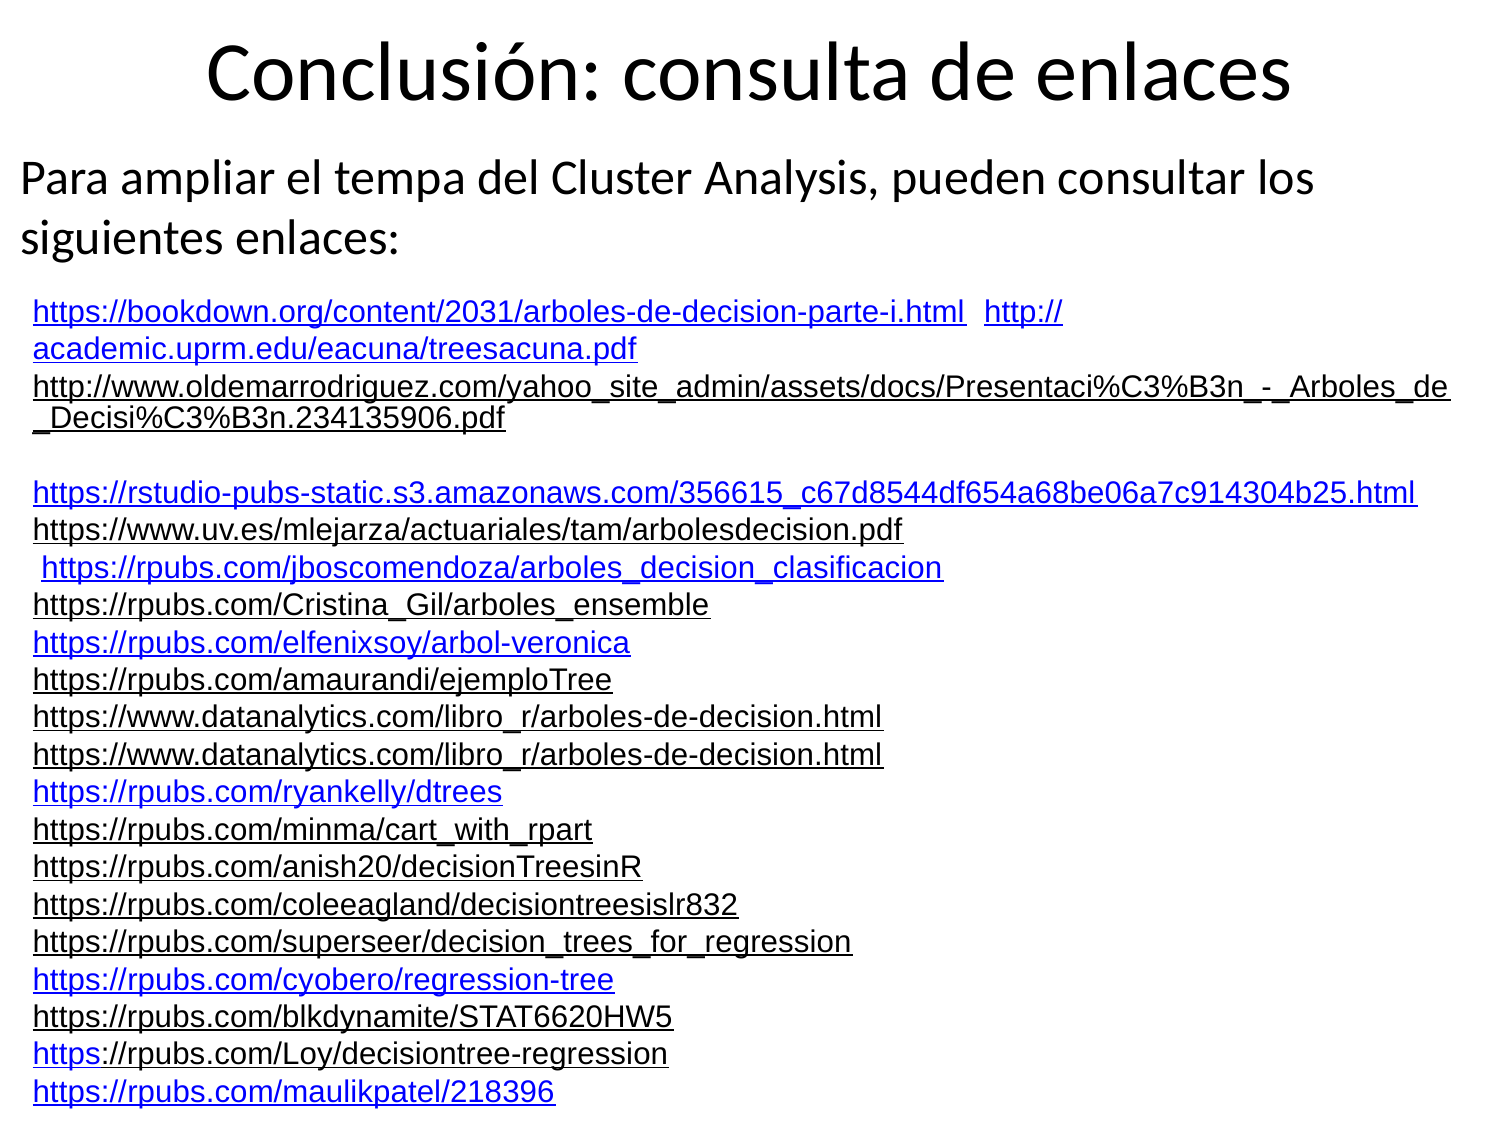

# Conclusión: consulta de enlaces
Para ampliar el tempa del Cluster Analysis, pueden consultar los siguientes enlaces:
https://bookdown.org/content/2031/arboles-de-decision-parte-i.html  http://academic.uprm.edu/eacuna/treesacuna.pdf
http://www.oldemarrodriguez.com/yahoo_site_admin/assets/docs/Presentaci%C3%B3n_-_Arboles_de_Decisi%C3%B3n.234135906.pdf
https://rstudio-pubs-static.s3.amazonaws.com/356615_c67d8544df654a68be06a7c914304b25.html
https://www.uv.es/mlejarza/actuariales/tam/arbolesdecision.pdf
 https://rpubs.com/jboscomendoza/arboles_decision_clasificacion
https://rpubs.com/Cristina_Gil/arboles_ensemble
https://rpubs.com/elfenixsoy/arbol-veronica
https://rpubs.com/amaurandi/ejemploTree
https://www.datanalytics.com/libro_r/arboles-de-decision.html
https://www.datanalytics.com/libro_r/arboles-de-decision.html
https://rpubs.com/ryankelly/dtrees
https://rpubs.com/minma/cart_with_rpart
https://rpubs.com/anish20/decisionTreesinR
https://rpubs.com/coleeagland/decisiontreesislr832
https://rpubs.com/superseer/decision_trees_for_regression
https://rpubs.com/cyobero/regression-tree
https://rpubs.com/blkdynamite/STAT6620HW5
https://rpubs.com/Loy/decisiontree-regression
https://rpubs.com/maulikpatel/218396